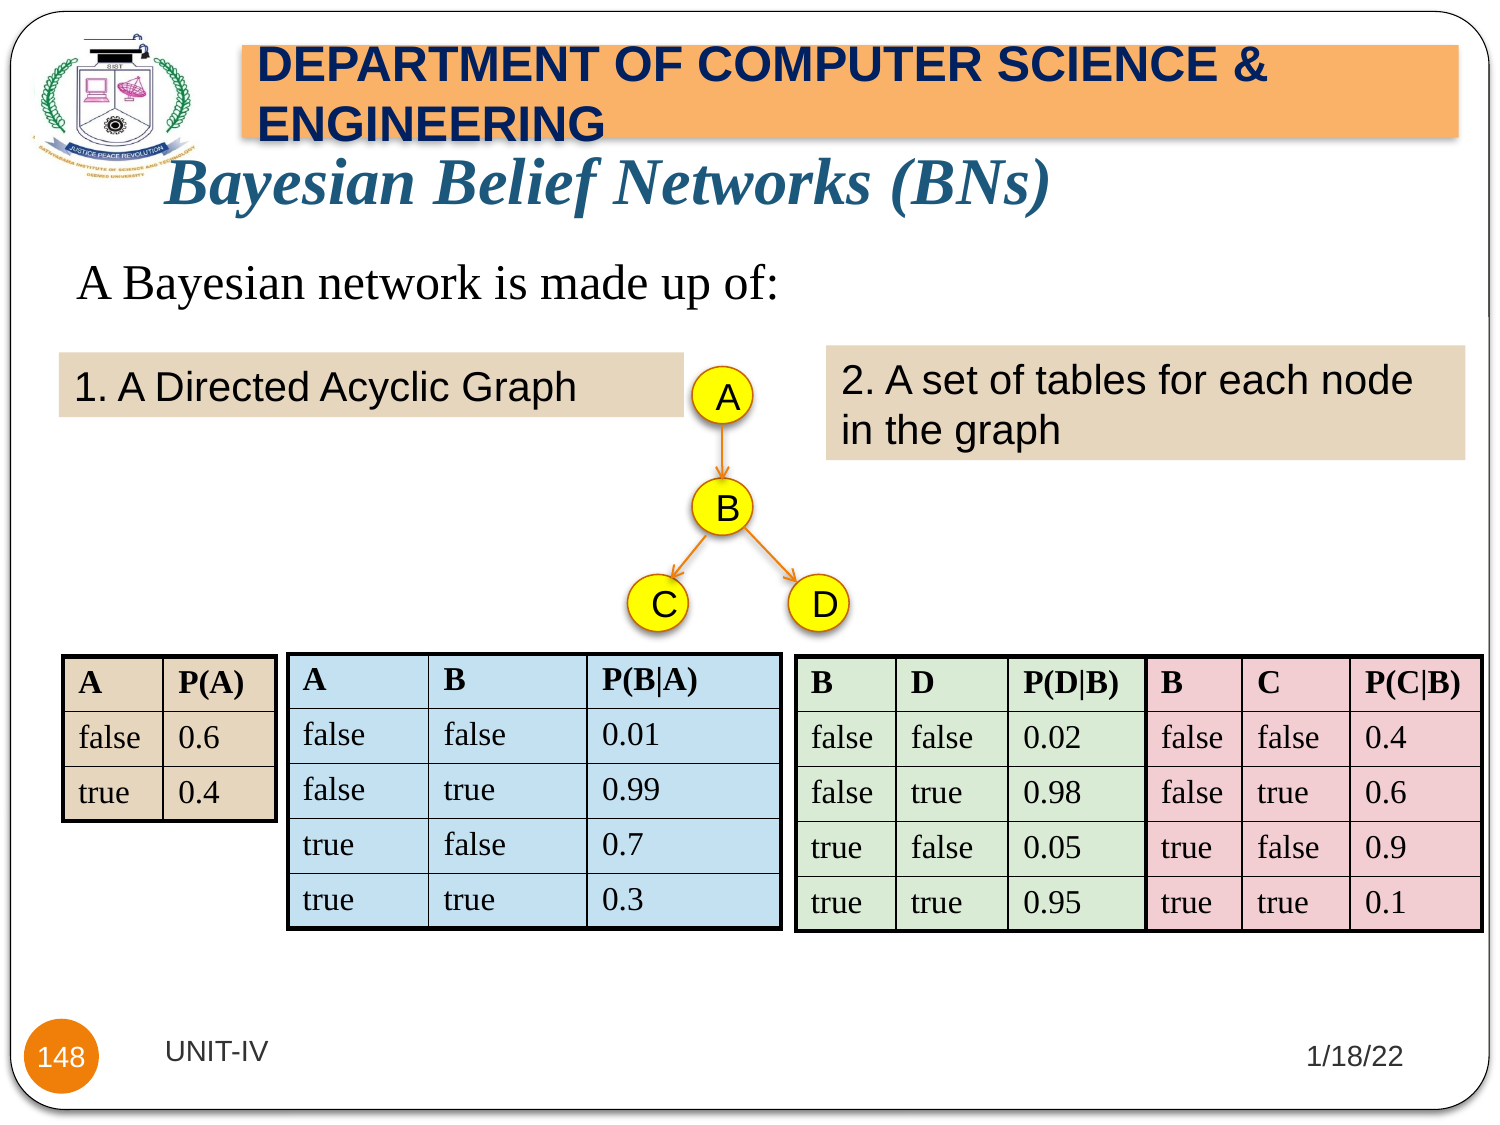

# Bayesian Belief Networks (BNs)
A Bayesian network is made up of:
2. A set of tables for each node in the graph
1. A Directed Acyclic Graph
A
B
C
D
| A | B | P(B|A) |
| --- | --- | --- |
| false | false | 0.01 |
| false | true | 0.99 |
| true | false | 0.7 |
| true | true | 0.3 |
| A | P(A) |
| --- | --- |
| false | 0.6 |
| true | 0.4 |
| B | D | P(D|B) |
| --- | --- | --- |
| false | false | 0.02 |
| false | true | 0.98 |
| true | false | 0.05 |
| true | true | 0.95 |
| B | C | P(C|B) |
| --- | --- | --- |
| false | false | 0.4 |
| false | true | 0.6 |
| true | false | 0.9 |
| true | true | 0.1 |
UNIT-IV
1/18/22
148